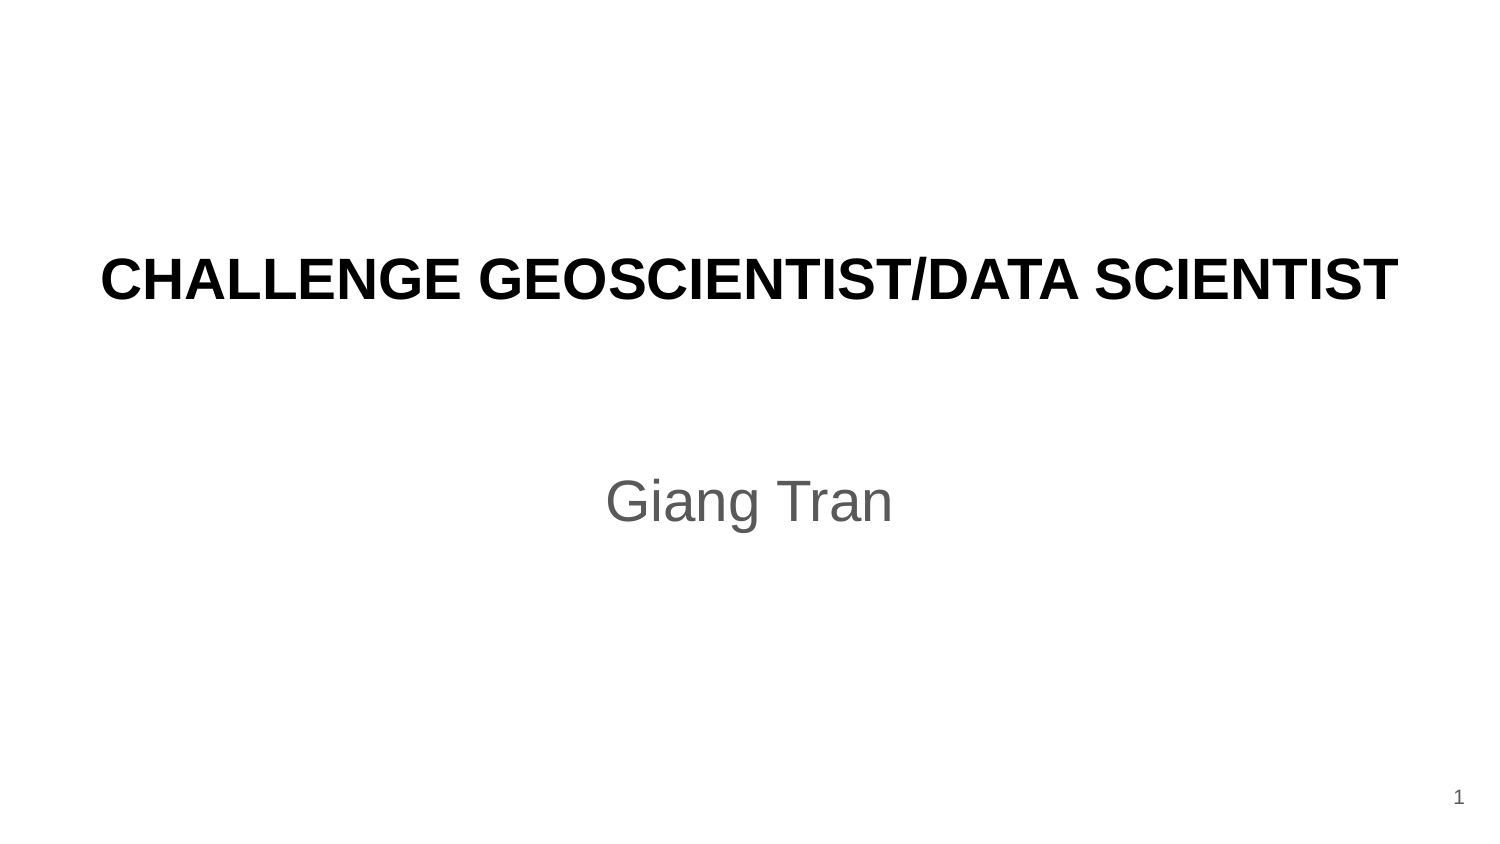

# CHALLENGE GEOSCIENTIST/DATA SCIENTIST
Giang Tran
1